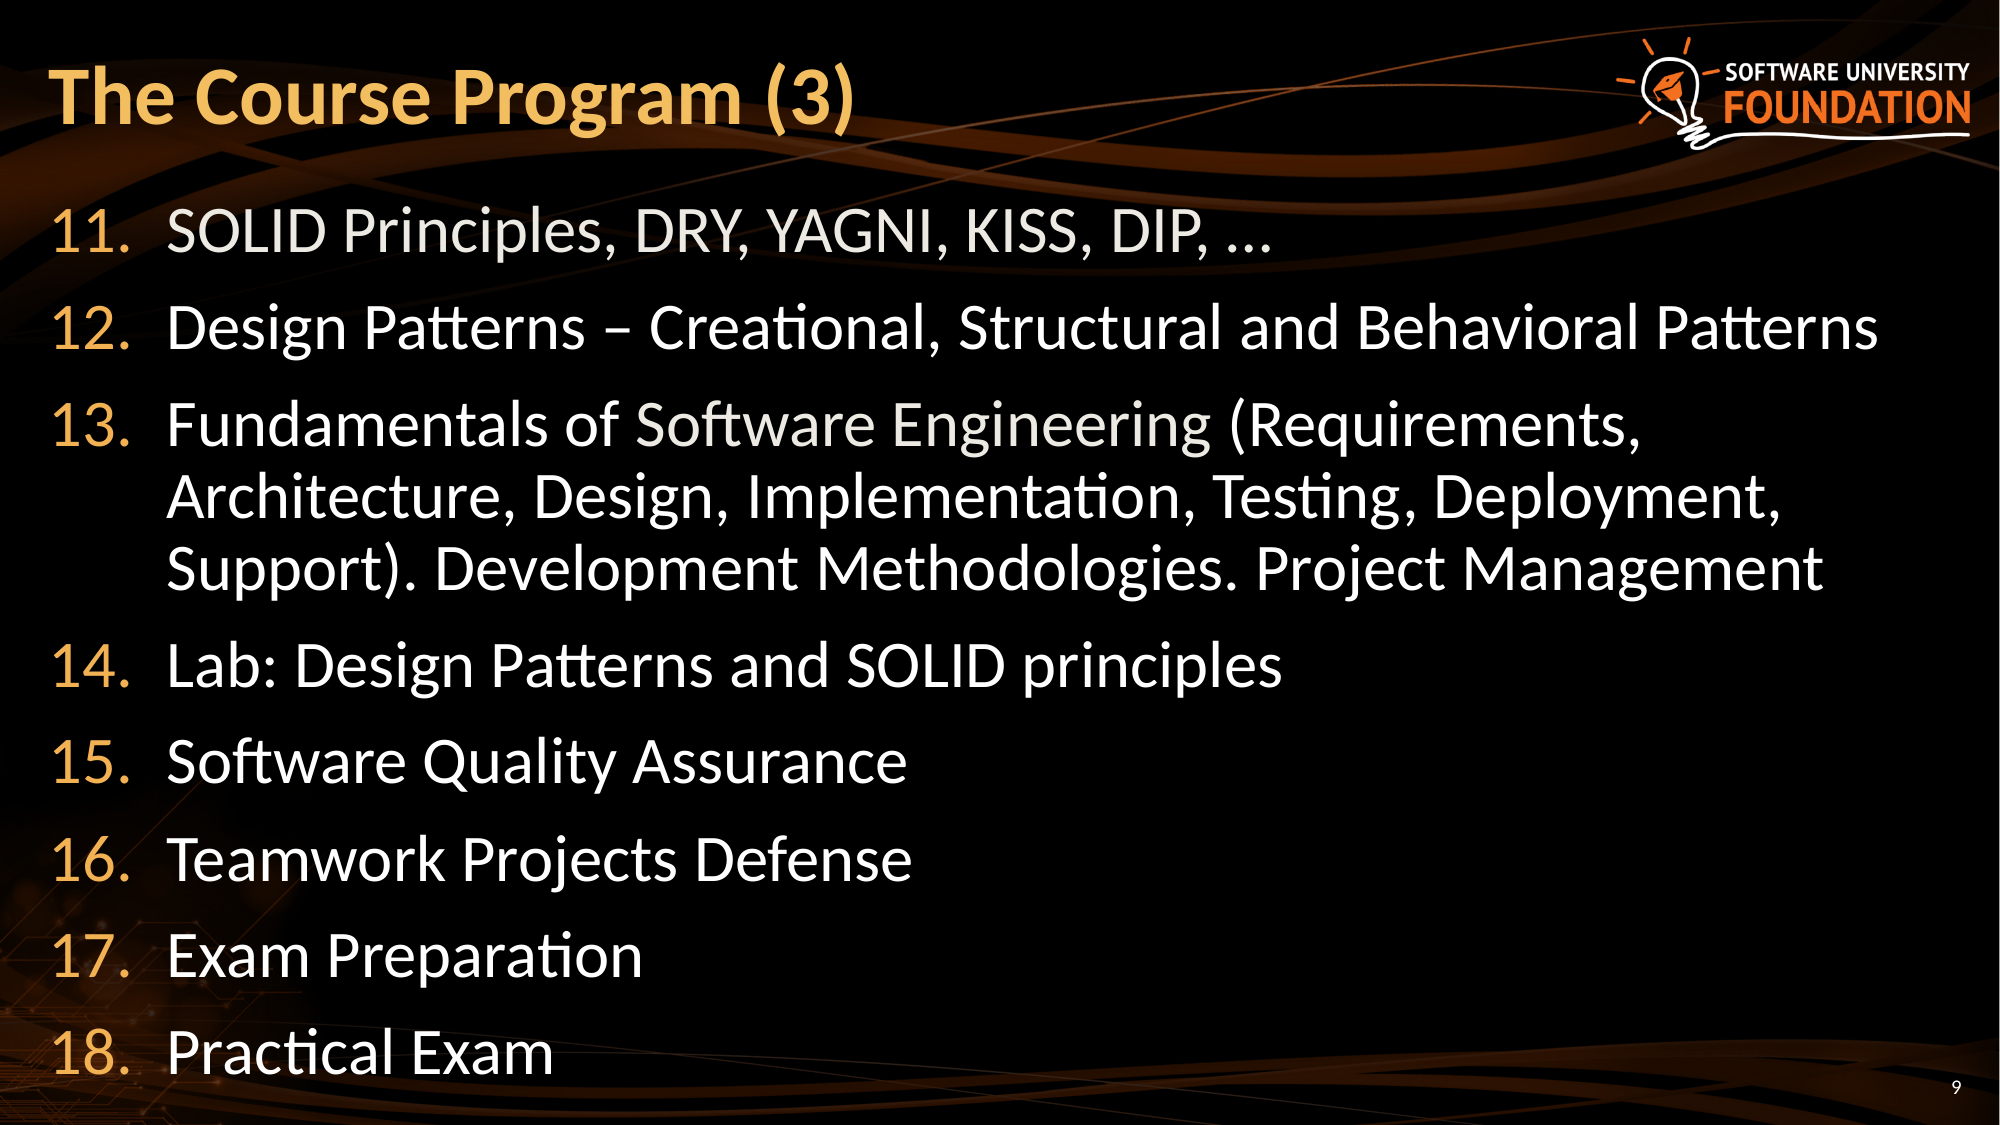

# The Course Program (3)
SOLID Principles, DRY, YAGNI, KISS, DIP, …
Design Patterns – Creational, Structural and Behavioral Patterns
Fundamentals of Software Engineering (Requirements, Architecture, Design, Implementation, Testing, Deployment, Support). Development Methodologies. Project Management
Lab: Design Patterns and SOLID principles
Software Quality Assurance
Teamwork Projects Defense
Exam Preparation
Practical Exam
9